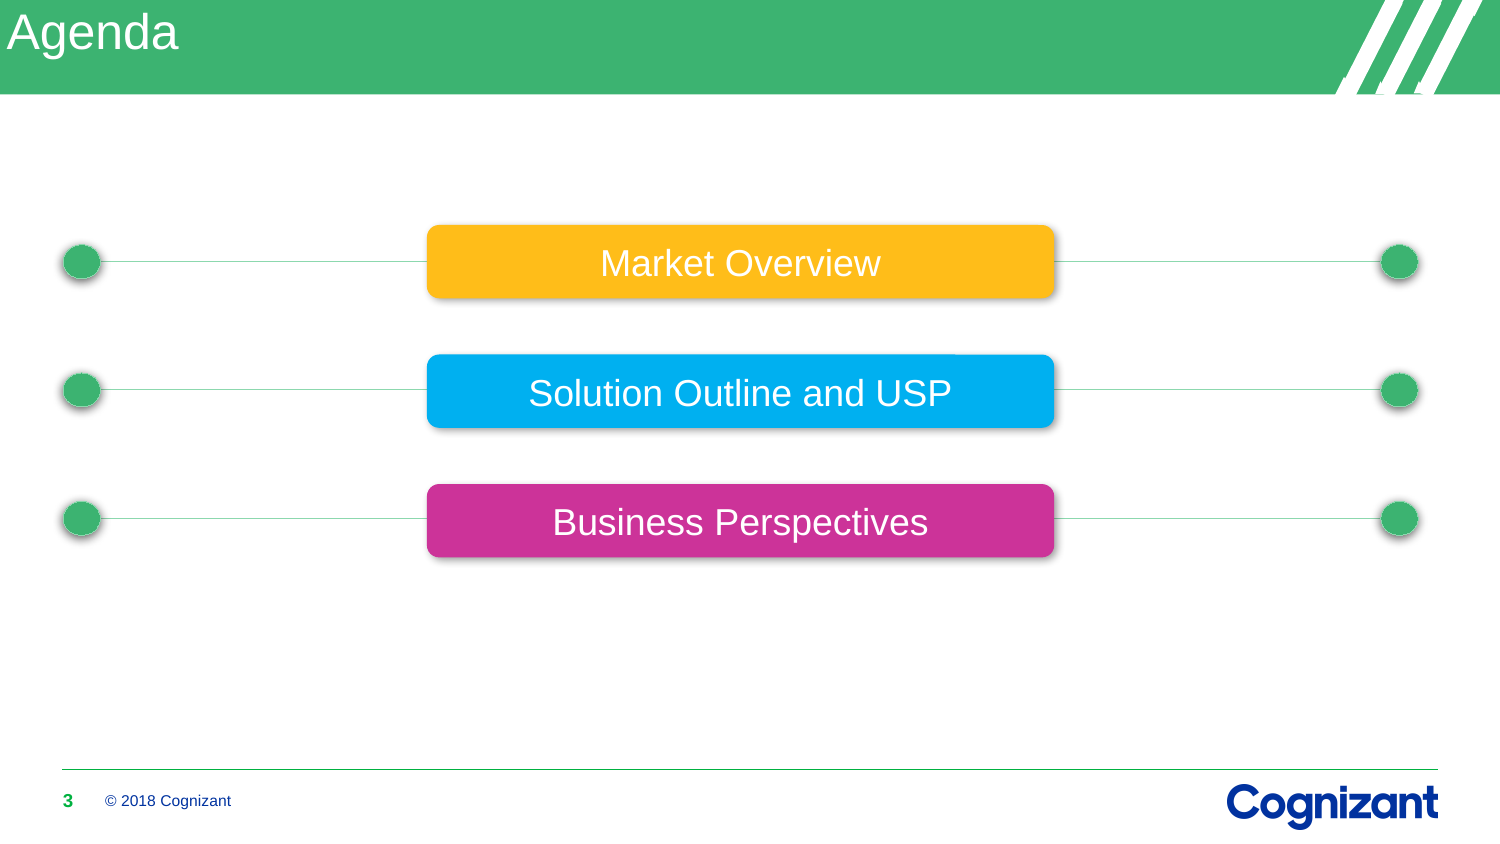

# Agenda
Market Overview

Solution Outline and USP

Business Perspectives

3
© 2018 Cognizant